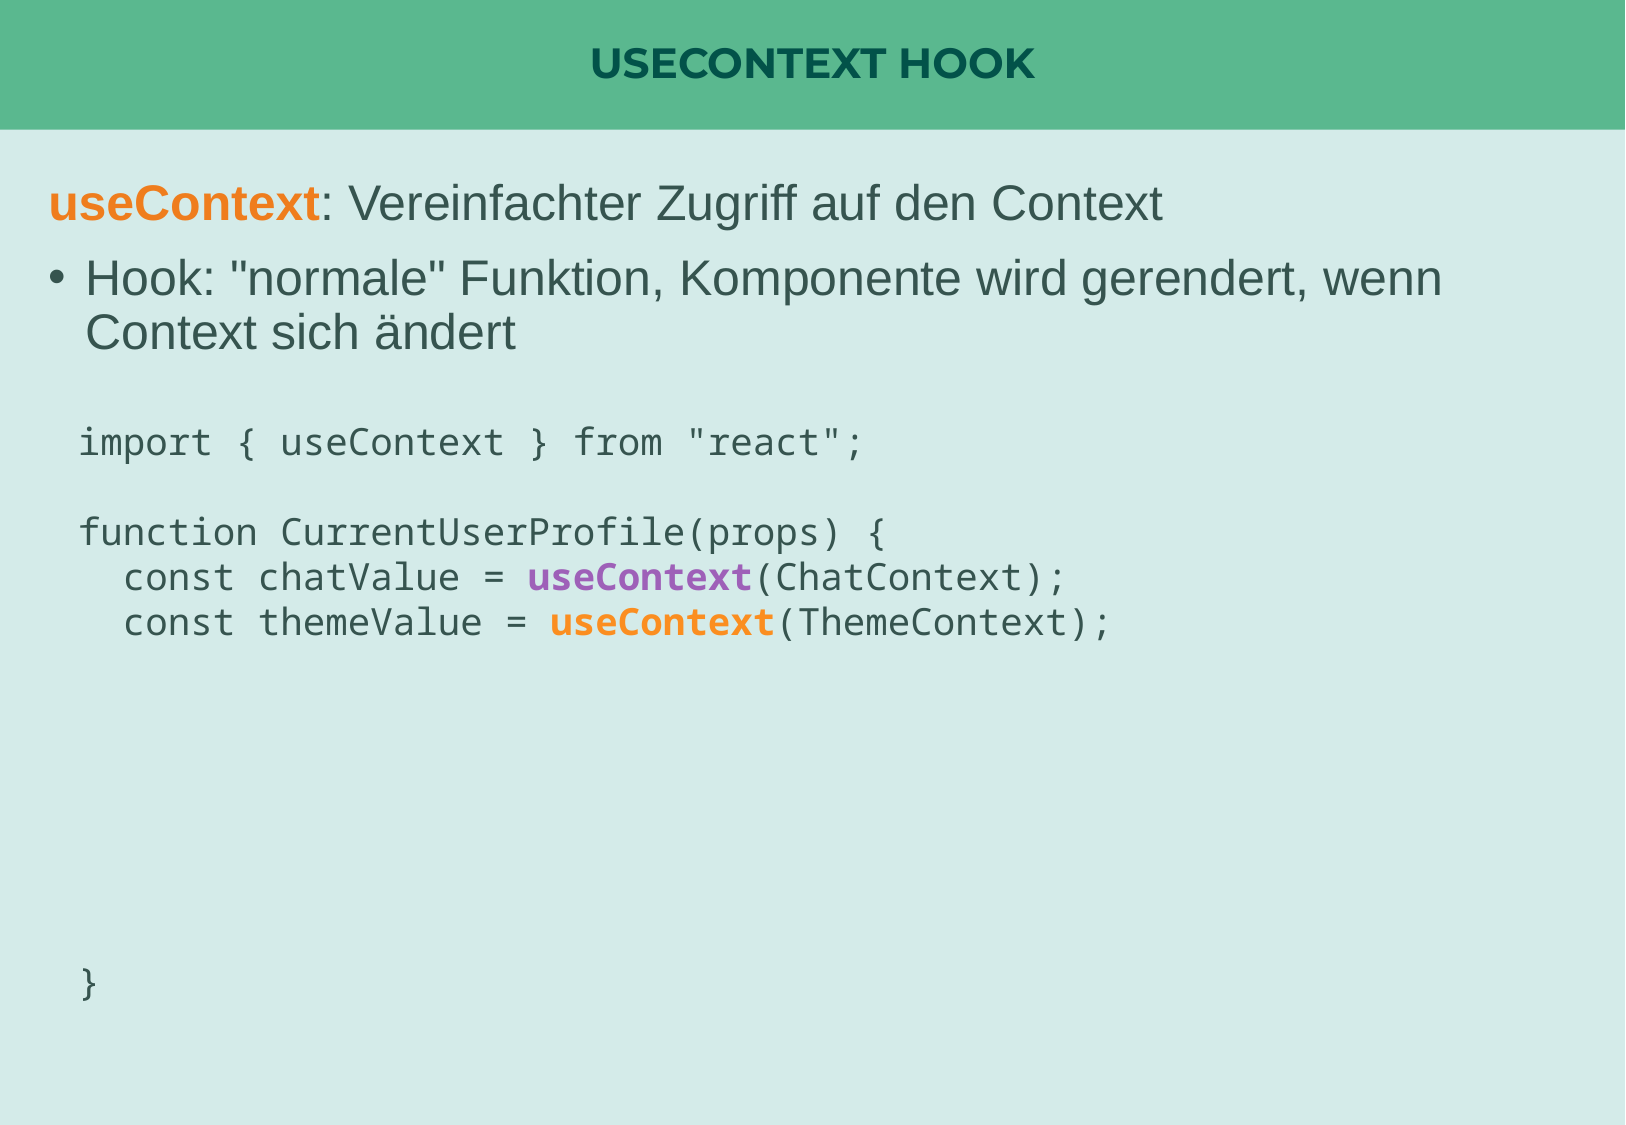

# useContext Hook
useContext: Vereinfachter Zugriff auf den Context
Hook: "normale" Funktion, Komponente wird gerendert, wenn Context sich ändert
import { useContext } from "react";

function CurrentUserProfile(props) {
  const chatValue = useContext(ChatContext);
  const themeValue = useContext(ThemeContext);

}
Beispiel: ChatPage oder Tabs

Beispiel: UserStatsPage für fetch ?